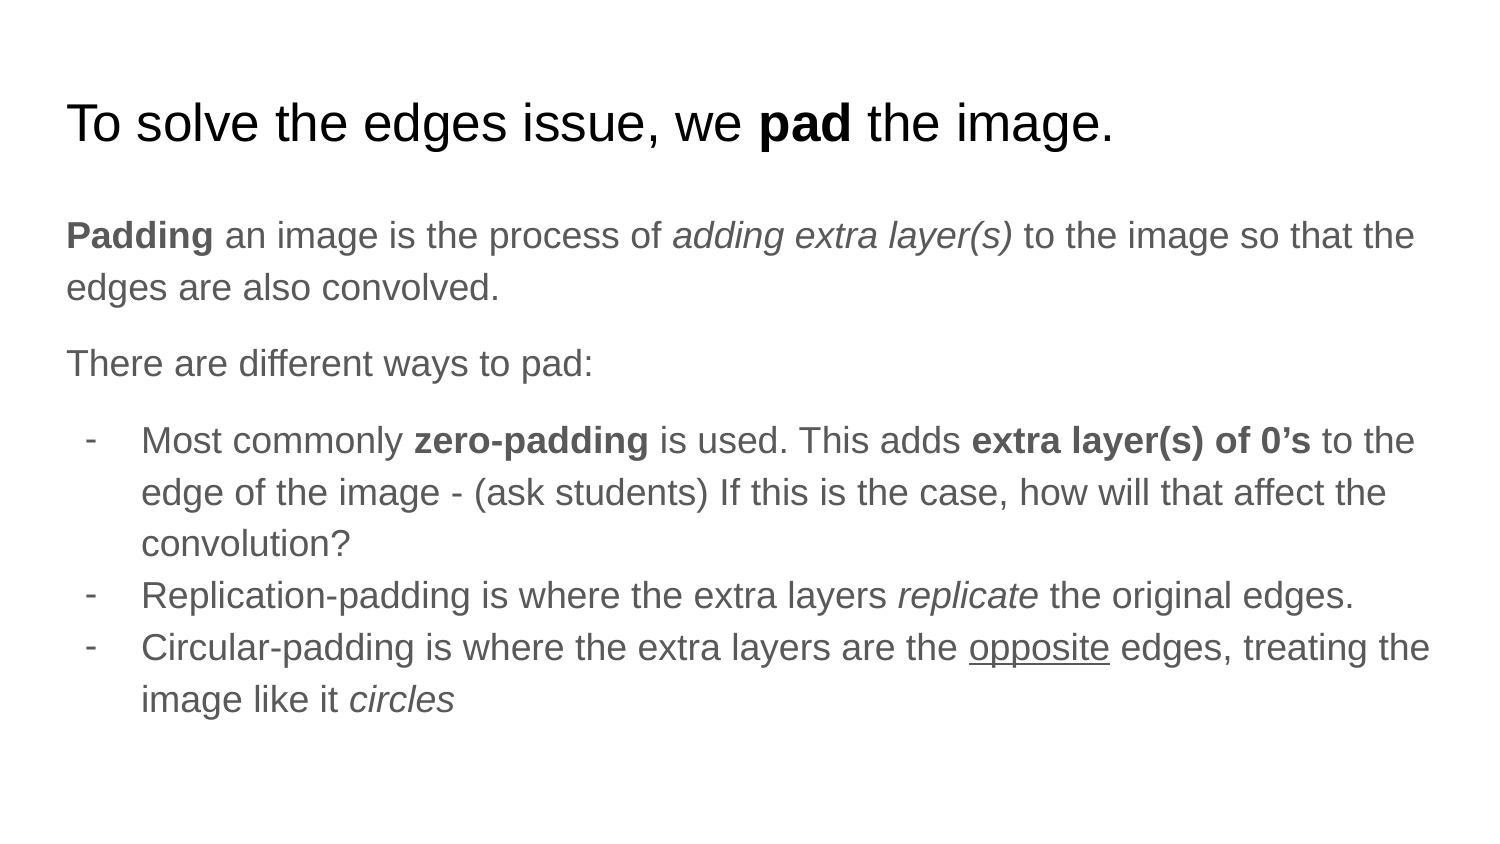

# To solve the edges issue, we pad the image.
Padding an image is the process of adding extra layer(s) to the image so that the edges are also convolved.
There are different ways to pad:
Most commonly zero-padding is used. This adds extra layer(s) of 0’s to the edge of the image - (ask students) If this is the case, how will that affect the convolution?
Replication-padding is where the extra layers replicate the original edges.
Circular-padding is where the extra layers are the opposite edges, treating the image like it circles